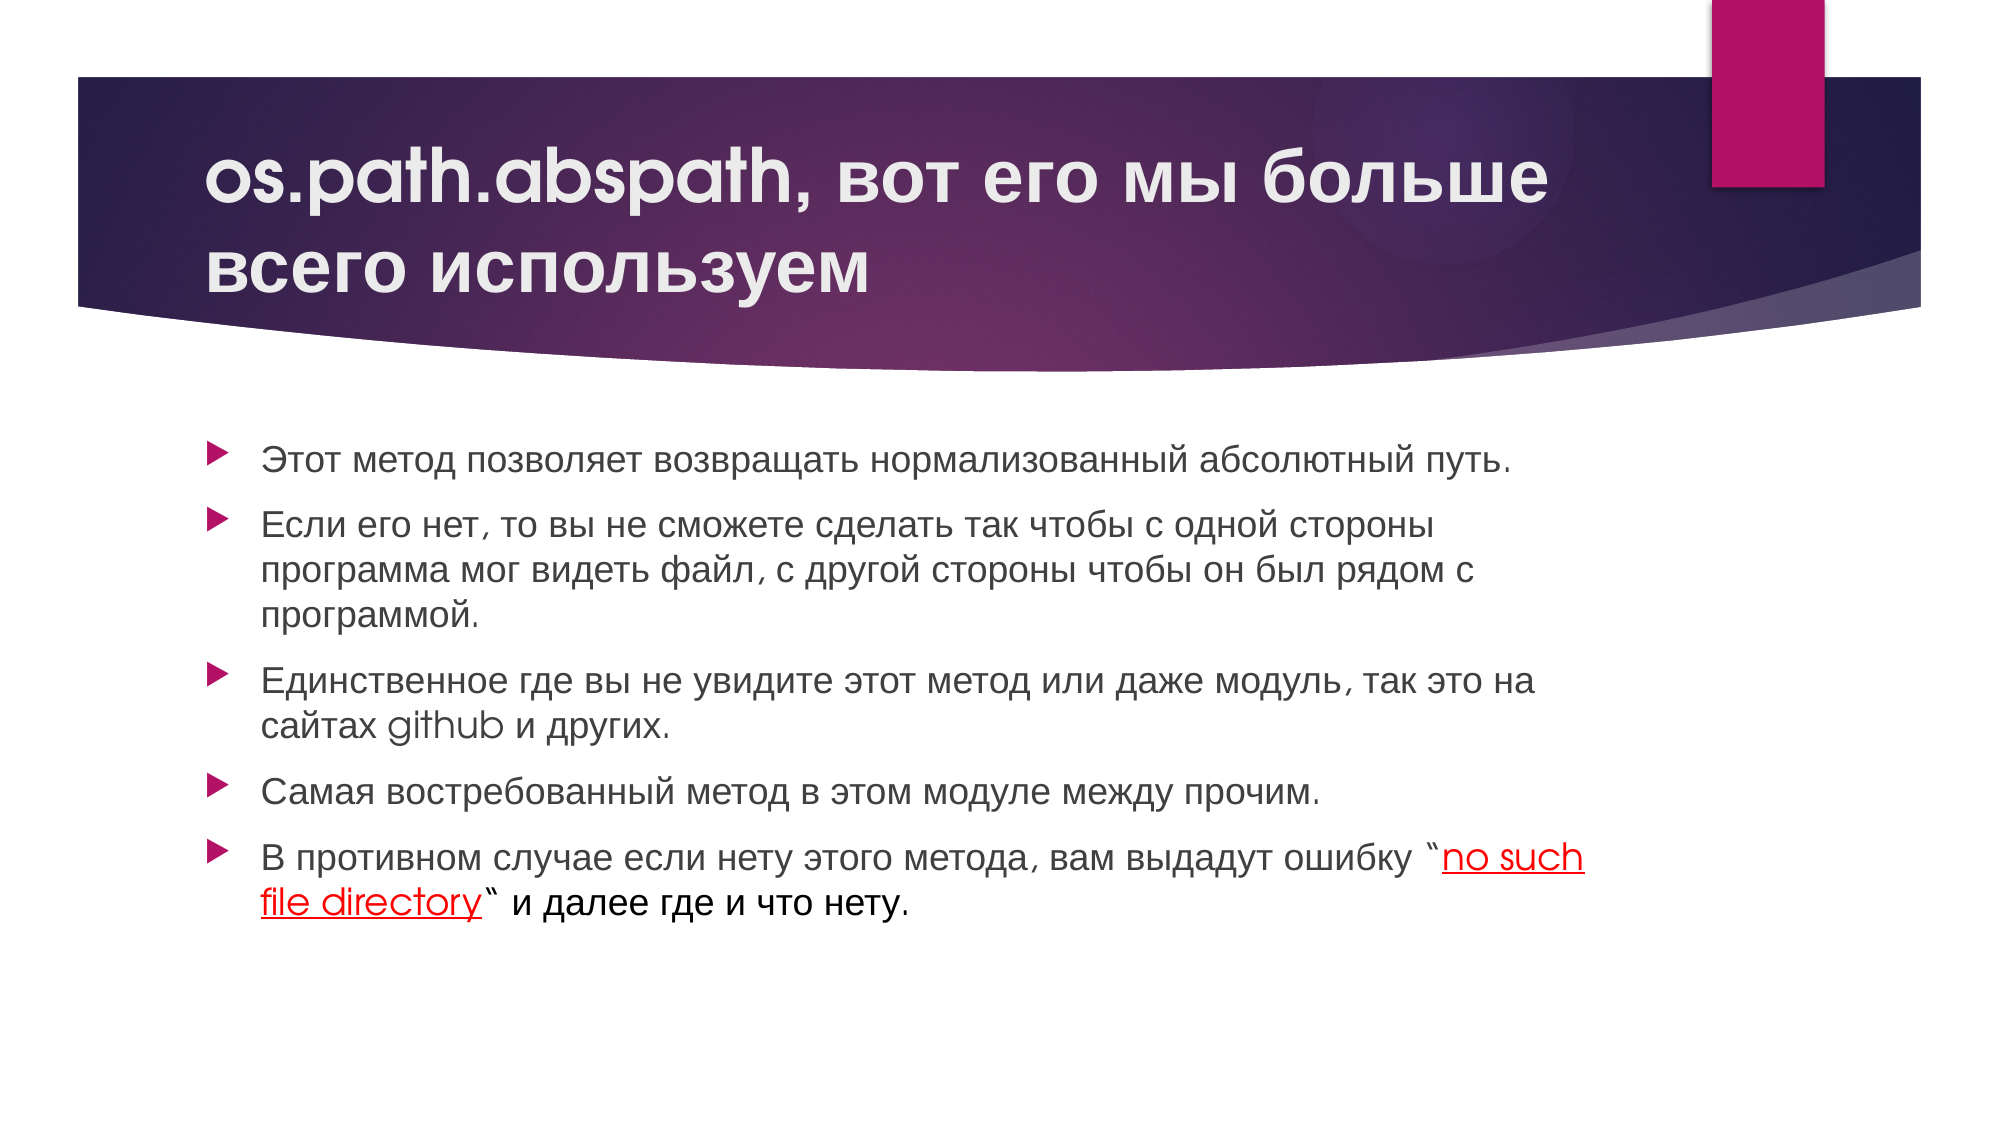

# os.path.abspath, вот его мы больше всего используем
Этот метод позволяет возвращать нормализованный абсолютный путь.
Если его нет, то вы не сможете сделать так чтобы с одной стороны программа мог видеть файл, с другой стороны чтобы он был рядом с программой.
Единственное где вы не увидите этот метод или даже модуль, так это на сайтах github и других.
Самая востребованный метод в этом модуле между прочим.
В противном случае если нету этого метода, вам выдадут ошибку “no such file directory“ и далее где и что нету.